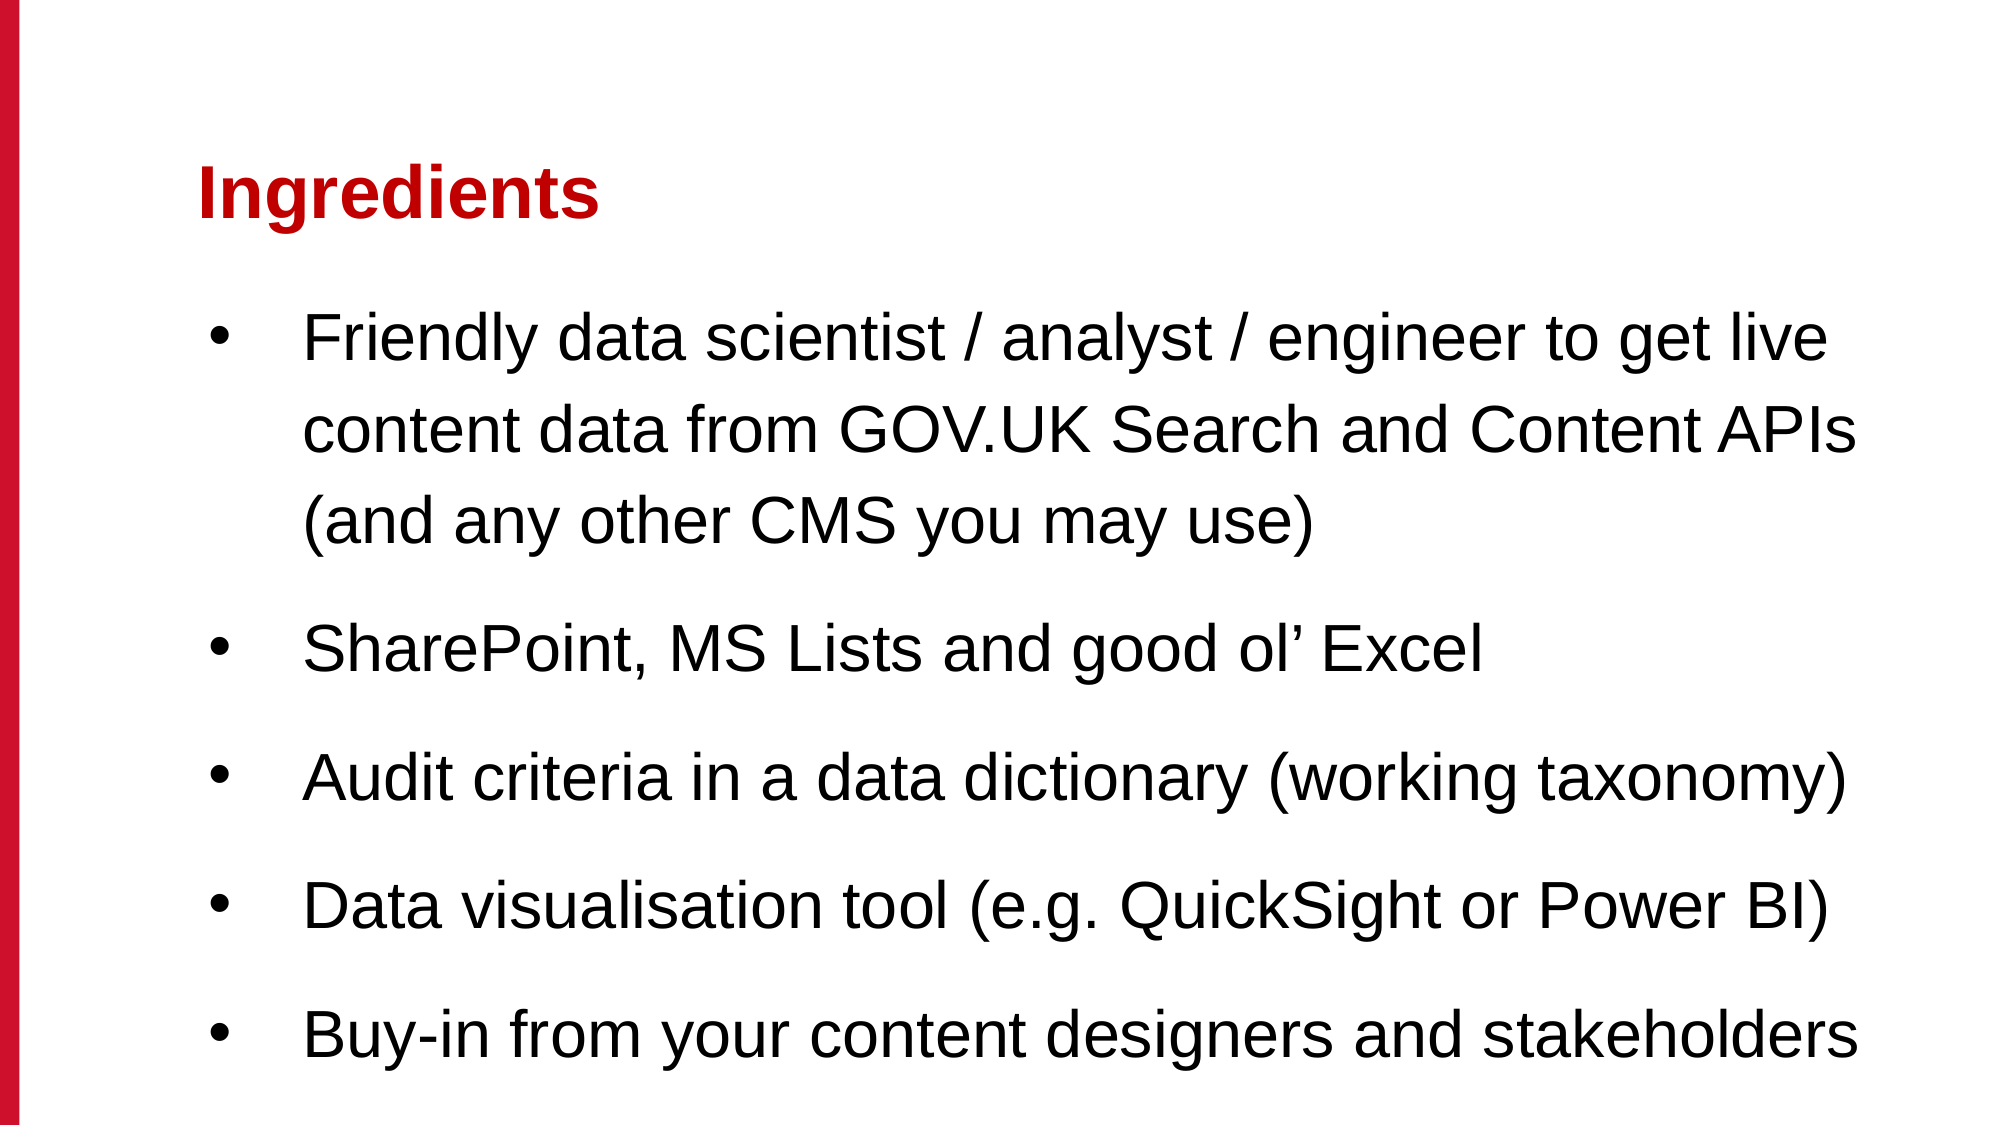

# Ingredients
Friendly data scientist / analyst / engineer to get live content data from GOV.UK Search and Content APIs (and any other CMS you may use)
SharePoint, MS Lists and good ol’ Excel
Audit criteria in a data dictionary (working taxonomy)
Data visualisation tool (e.g. QuickSight or Power BI)
Buy-in from your content designers and stakeholders